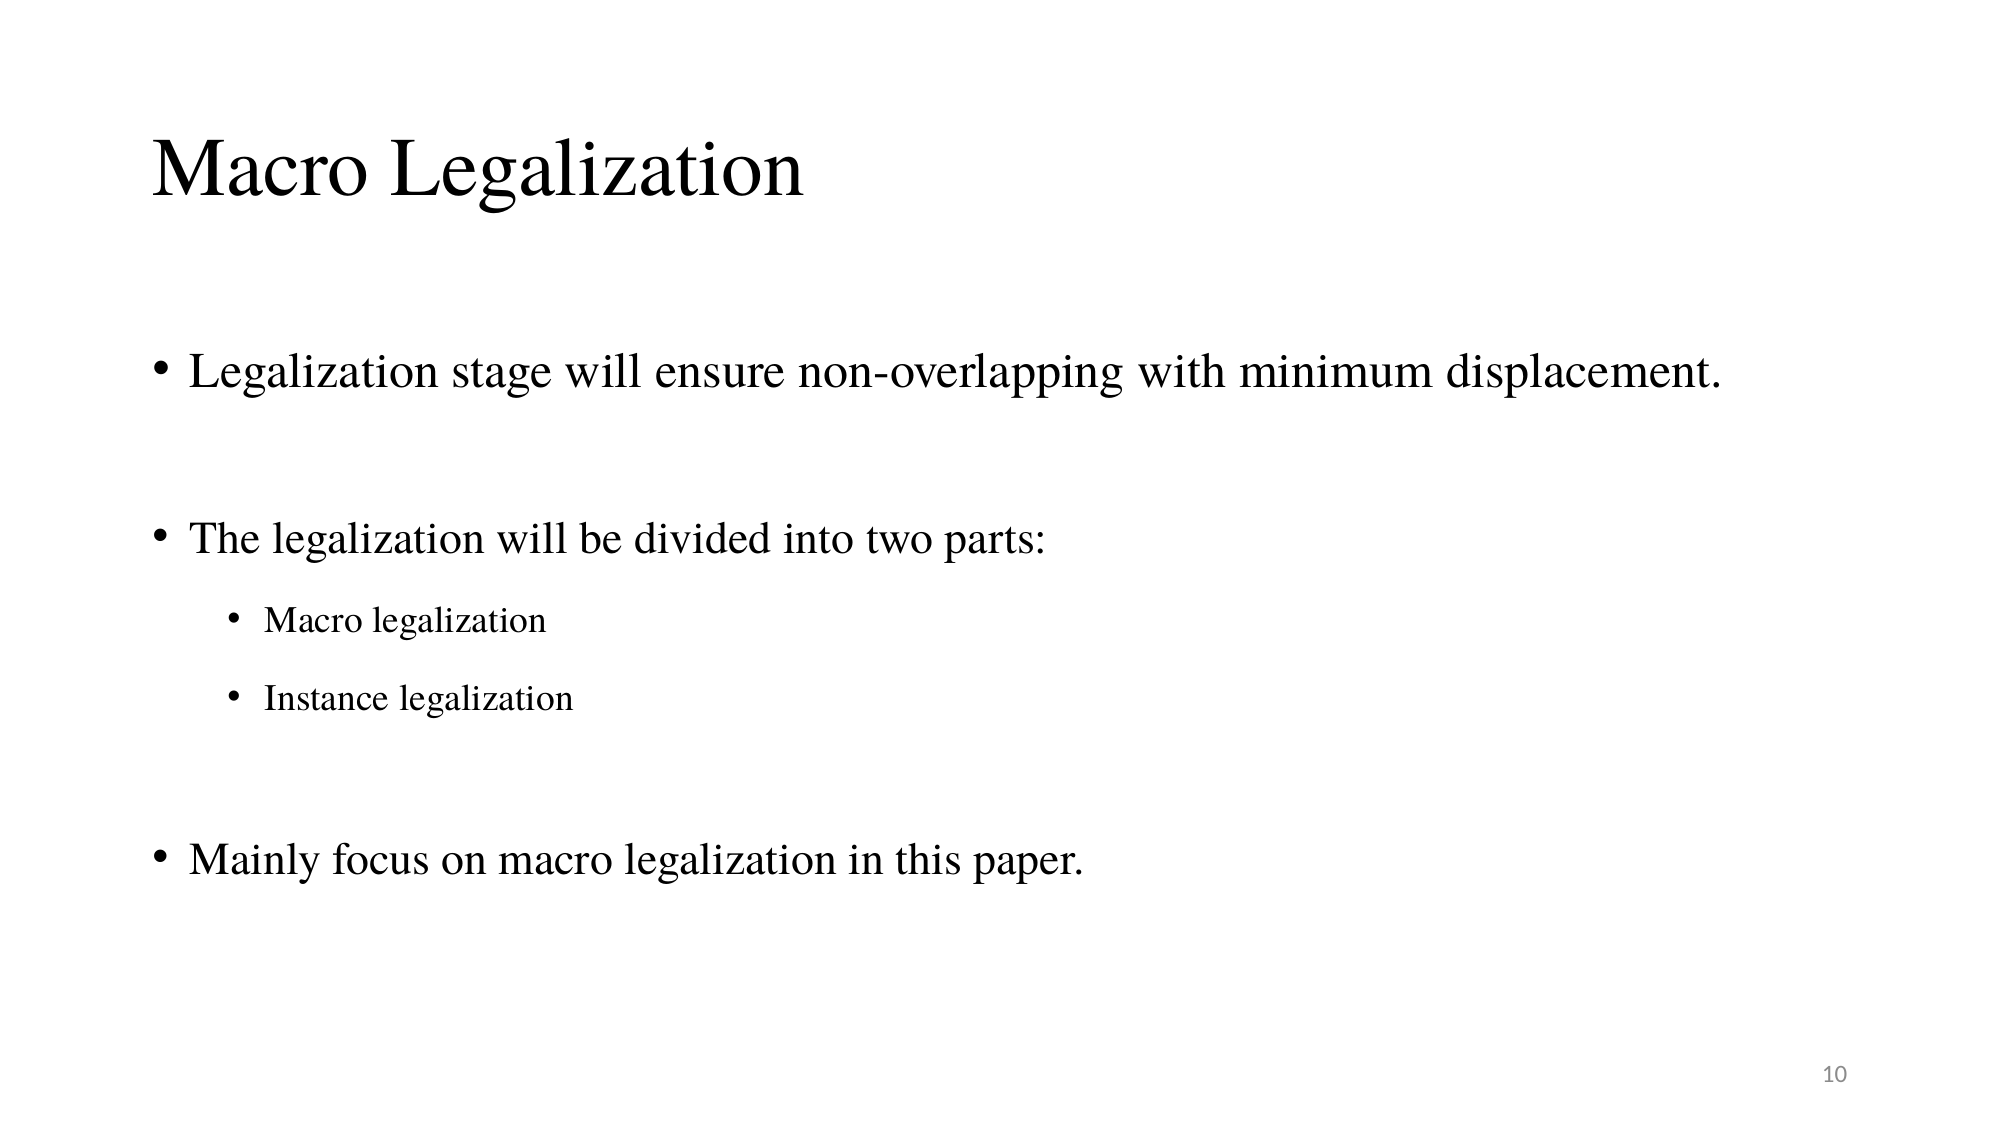

# Macro Legalization
Legalization stage will ensure non-overlapping with minimum displacement.

The legalization will be divided into two parts:
Macro legalization
Instance legalization

Mainly focus on macro legalization in this paper.
10